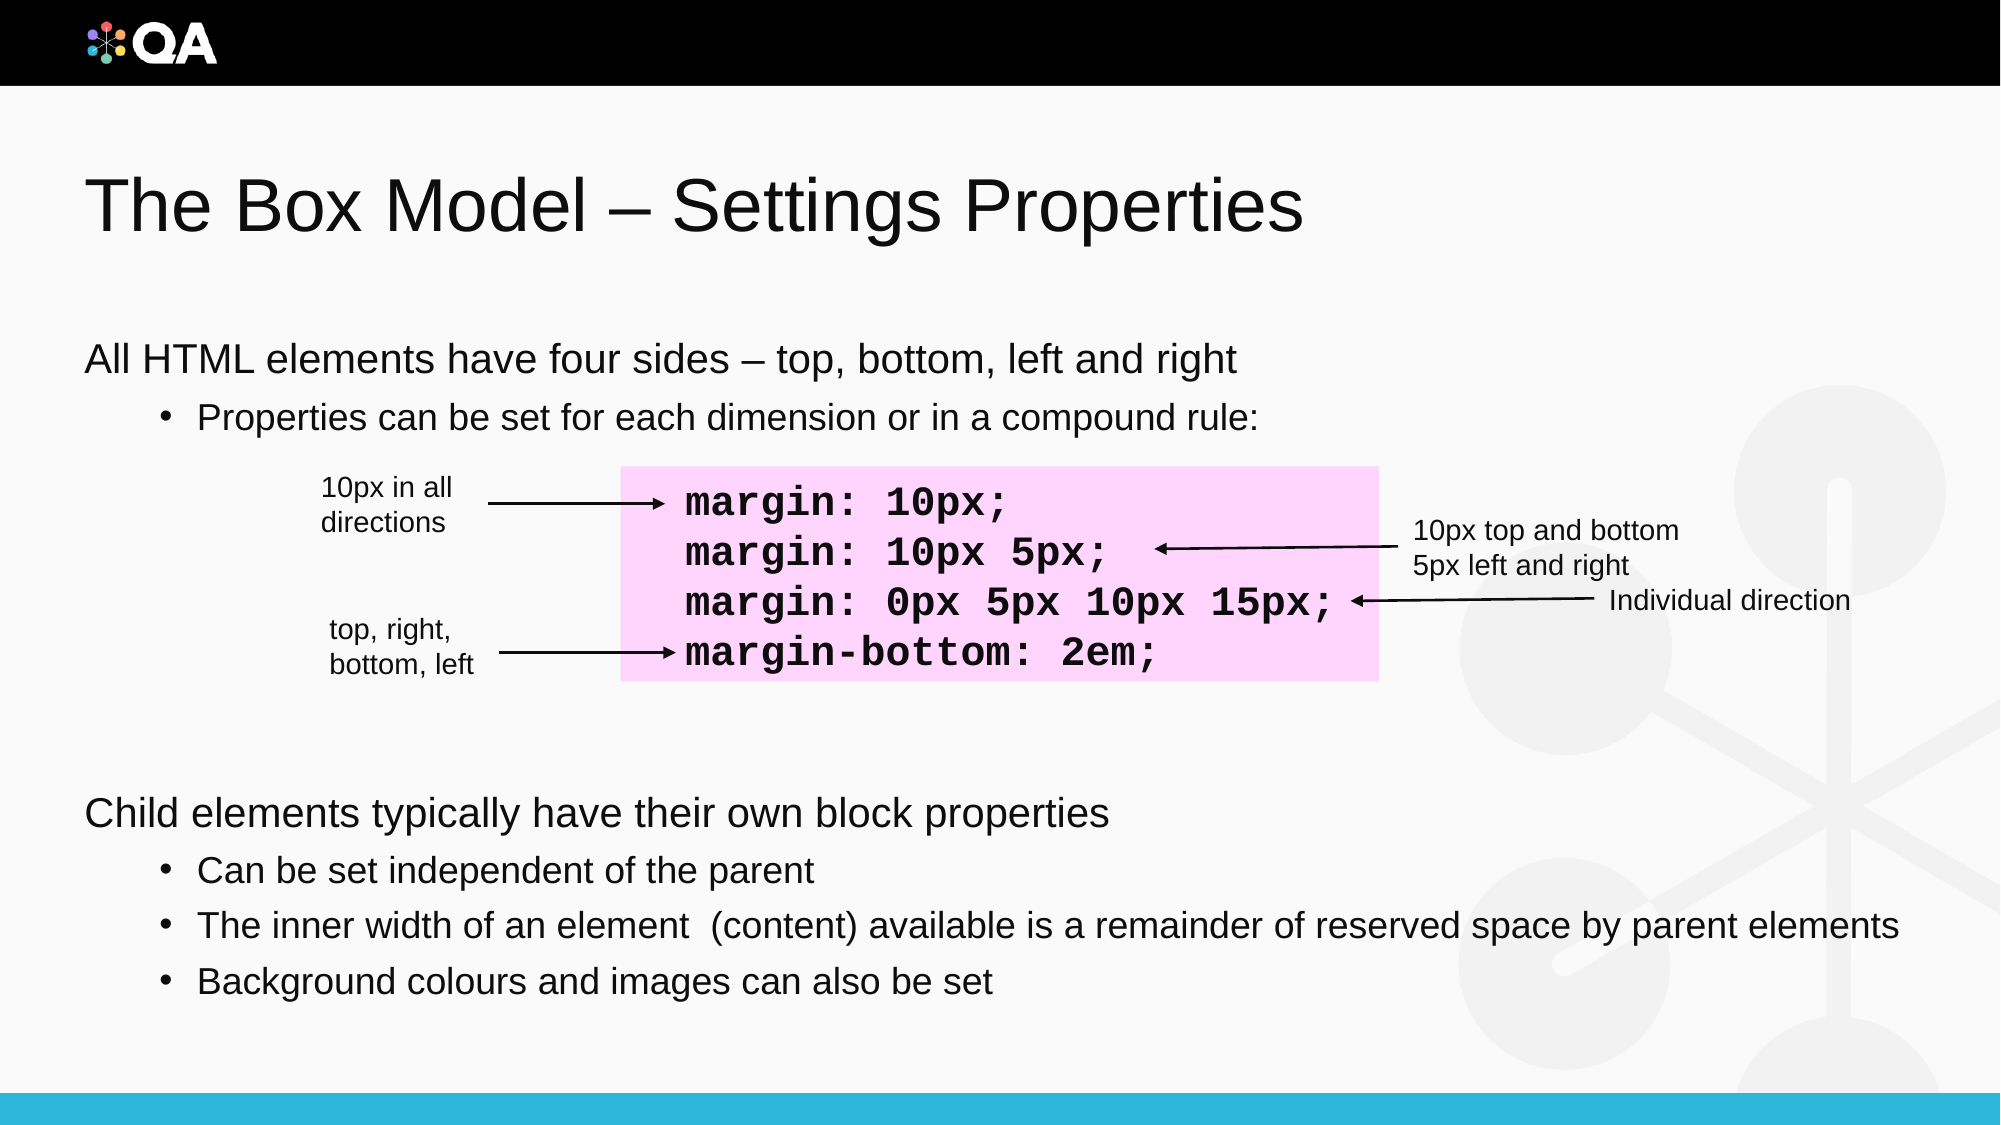

# The Box Model – Settings Properties
All HTML elements have four sides – top, bottom, left and right
Properties can be set for each dimension or in a compound rule:

Child elements typically have their own block properties
Can be set independent of the parent
The inner width of an element  (content) available is a remainder of reserved space by parent elements
Background colours and images can also be set

10px in all directions
  margin: 10px;
  margin: 10px 5px;
  margin: 0px 5px 10px 15px;
  margin-bottom: 2em;
10px top and bottom
5px left and right
Individual direction
top, right, bottom, left